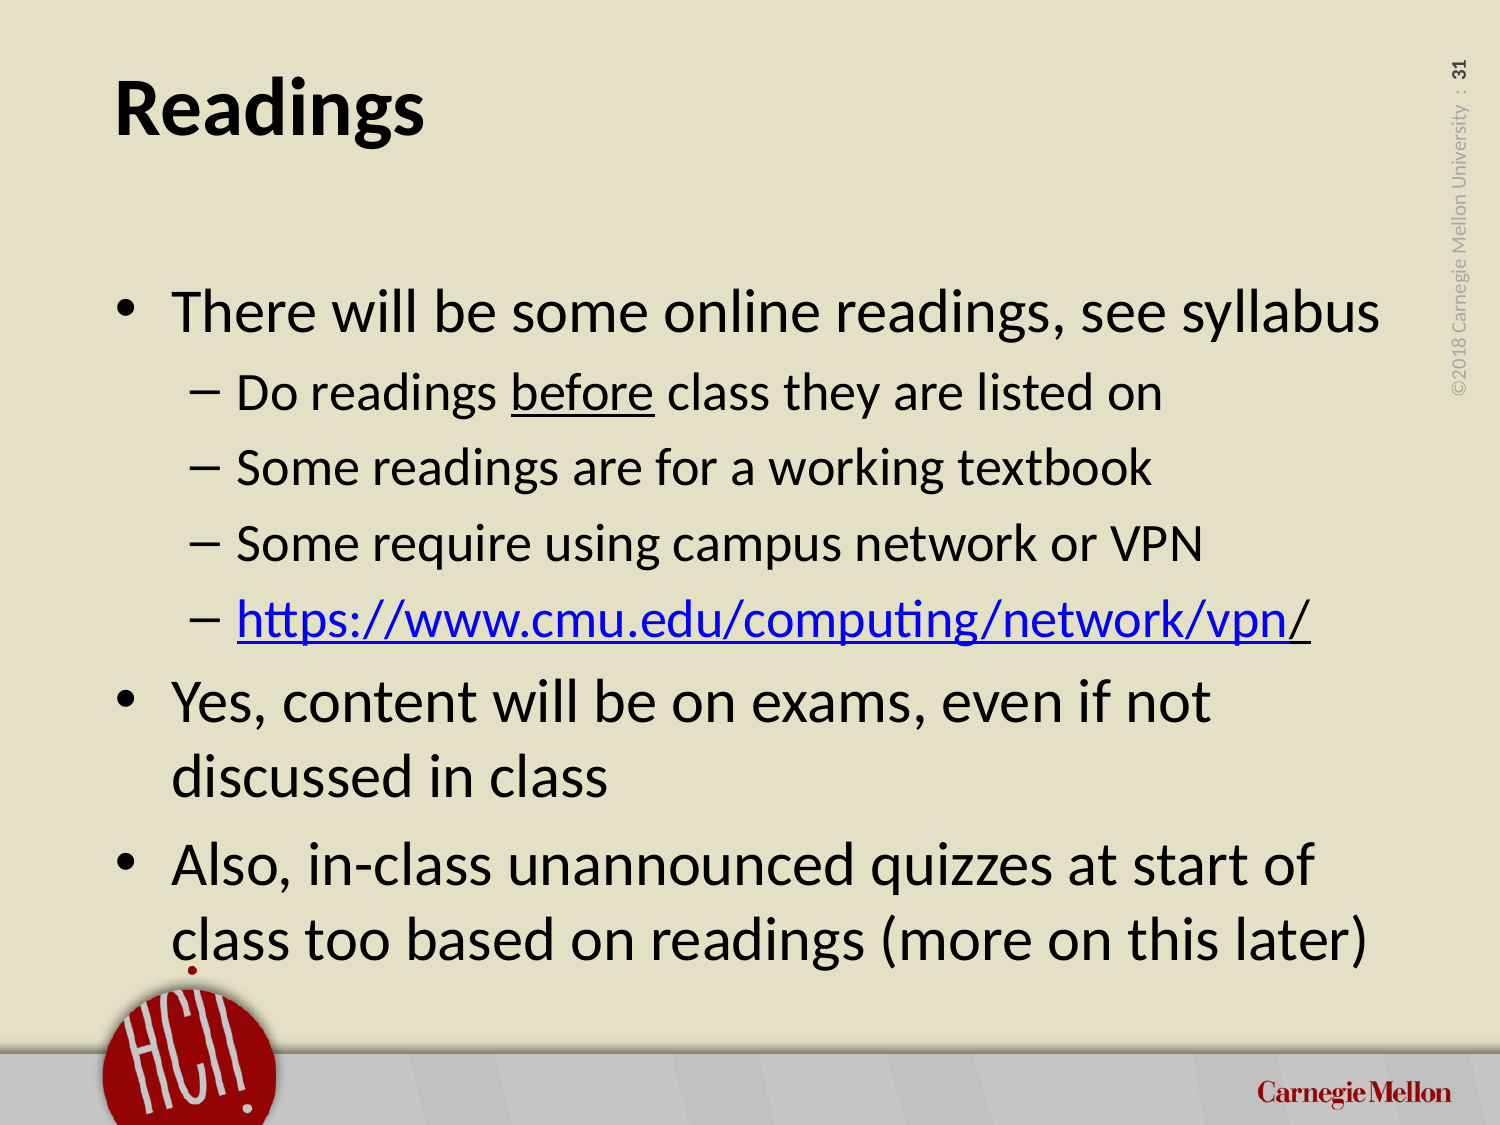

# Readings
There will be some online readings, see syllabus
Do readings before class they are listed on
Some readings are for a working textbook
Some require using campus network or VPN
https://www.cmu.edu/computing/network/vpn/
Yes, content will be on exams, even if not discussed in class
Also, in-class unannounced quizzes at start of class too based on readings (more on this later)